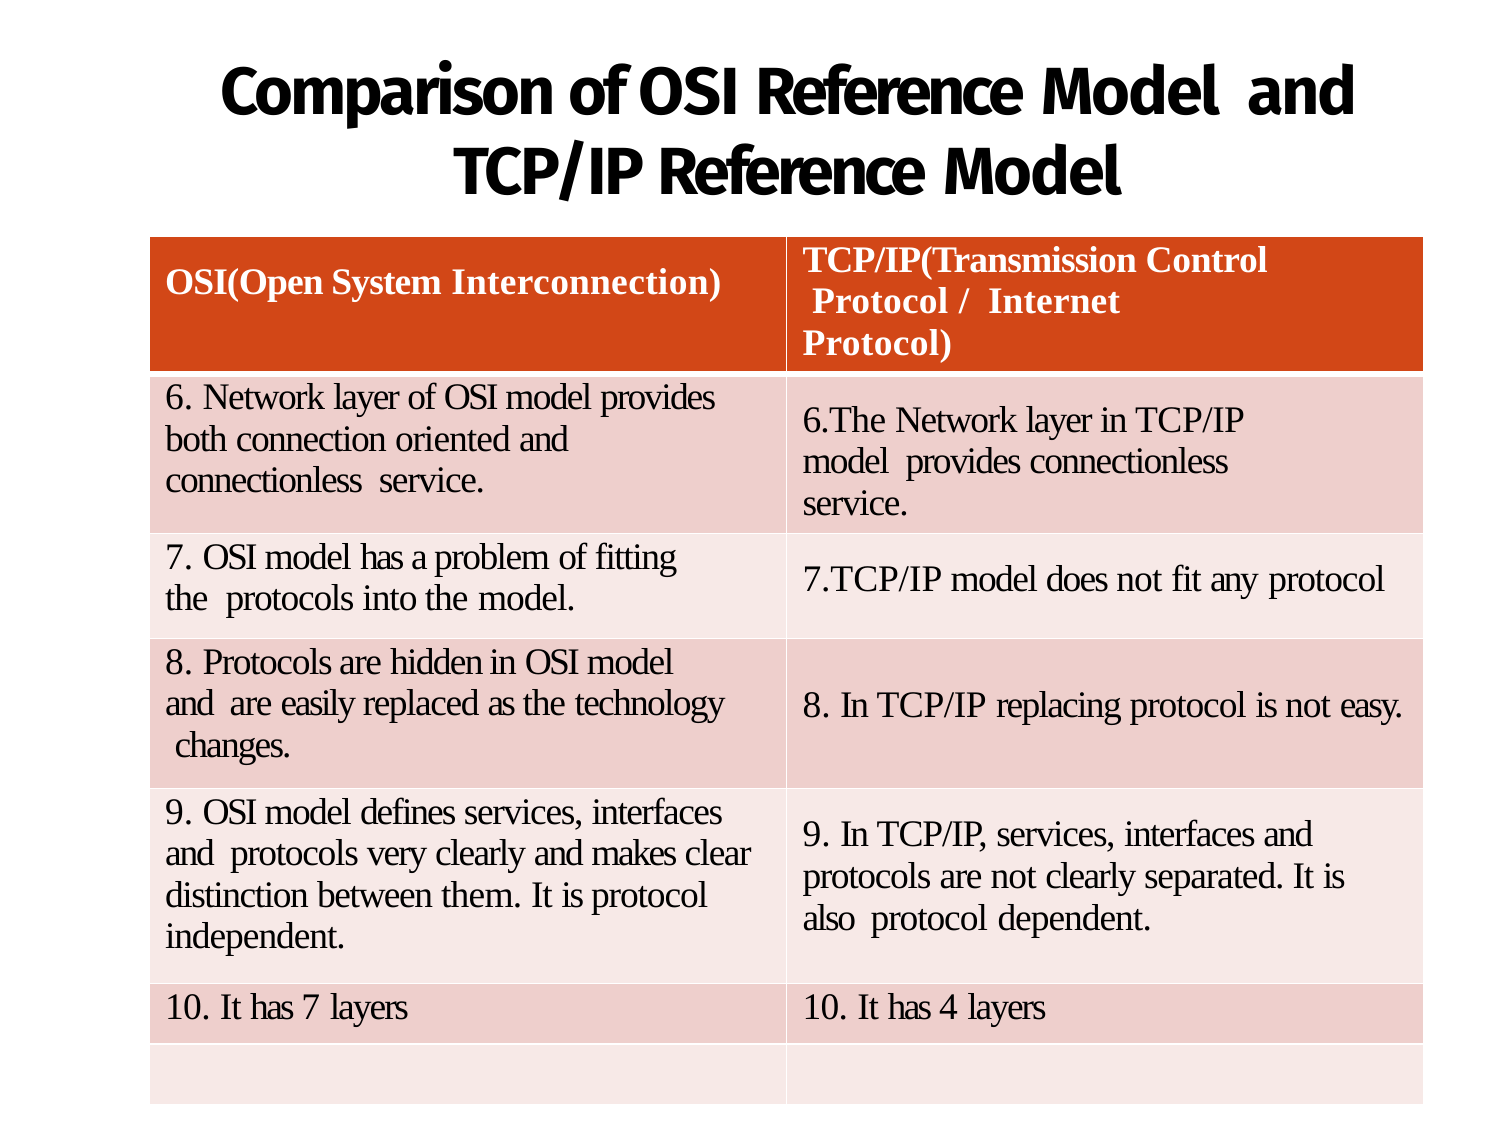

# Comparison of OSI Reference Model  and TCP/IP Reference Model
| OSI(Open System Interconnection) | TCP/IP(Transmission Control Protocol / Internet Protocol) |
| --- | --- |
| 6. Network layer of OSI model provides both connection oriented and connectionless service. | 6.The Network layer in TCP/IP model provides connectionless service. |
| 7. OSI model has a problem of fitting the protocols into the model. | 7.TCP/IP model does not fit any protocol |
| 8. Protocols are hidden in OSI model and are easily replaced as the technology changes. | 8. In TCP/IP replacing protocol is not easy. |
| 9. OSI model defines services, interfaces and protocols very clearly and makes clear distinction between them. It is protocol independent. | 9. In TCP/IP, services, interfaces and protocols are not clearly separated. It is also protocol dependent. |
| 10. It has 7 layers | 10. It has 4 layers |
|  |  |